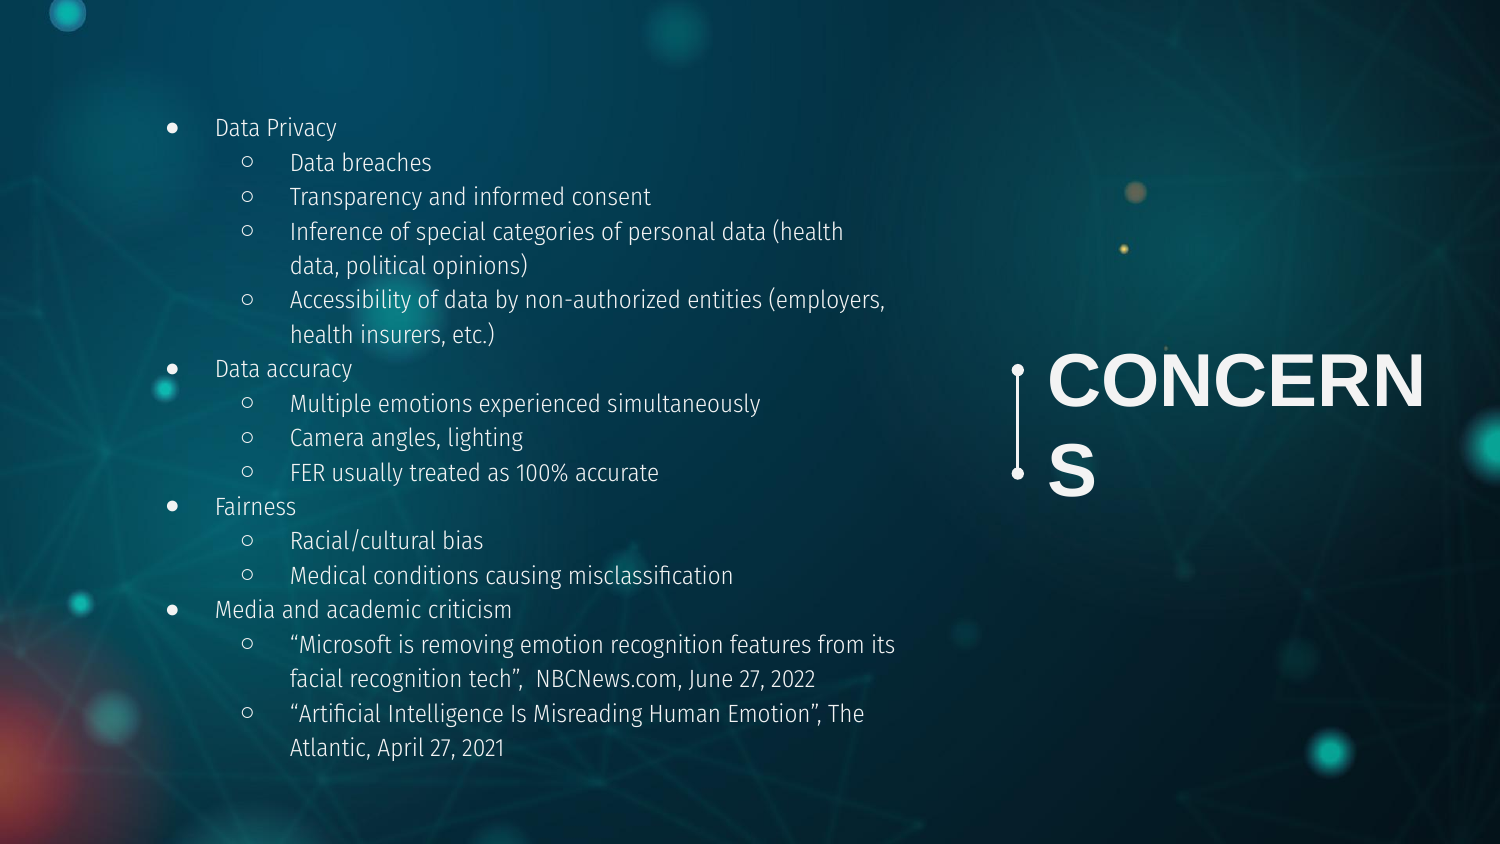

Data Privacy
Data breaches
Transparency and informed consent
Inference of special categories of personal data (health data, political opinions)
Accessibility of data by non-authorized entities (employers, health insurers, etc.)
Data accuracy
Multiple emotions experienced simultaneously
Camera angles, lighting
FER usually treated as 100% accurate
Fairness
Racial/cultural bias
Medical conditions causing misclassification
Media and academic criticism
“Microsoft is removing emotion recognition features from its facial recognition tech”,  NBCNews.com, June 27, 2022
“Artificial Intelligence Is Misreading Human Emotion”, The Atlantic, April 27, 2021

# CONCERNS